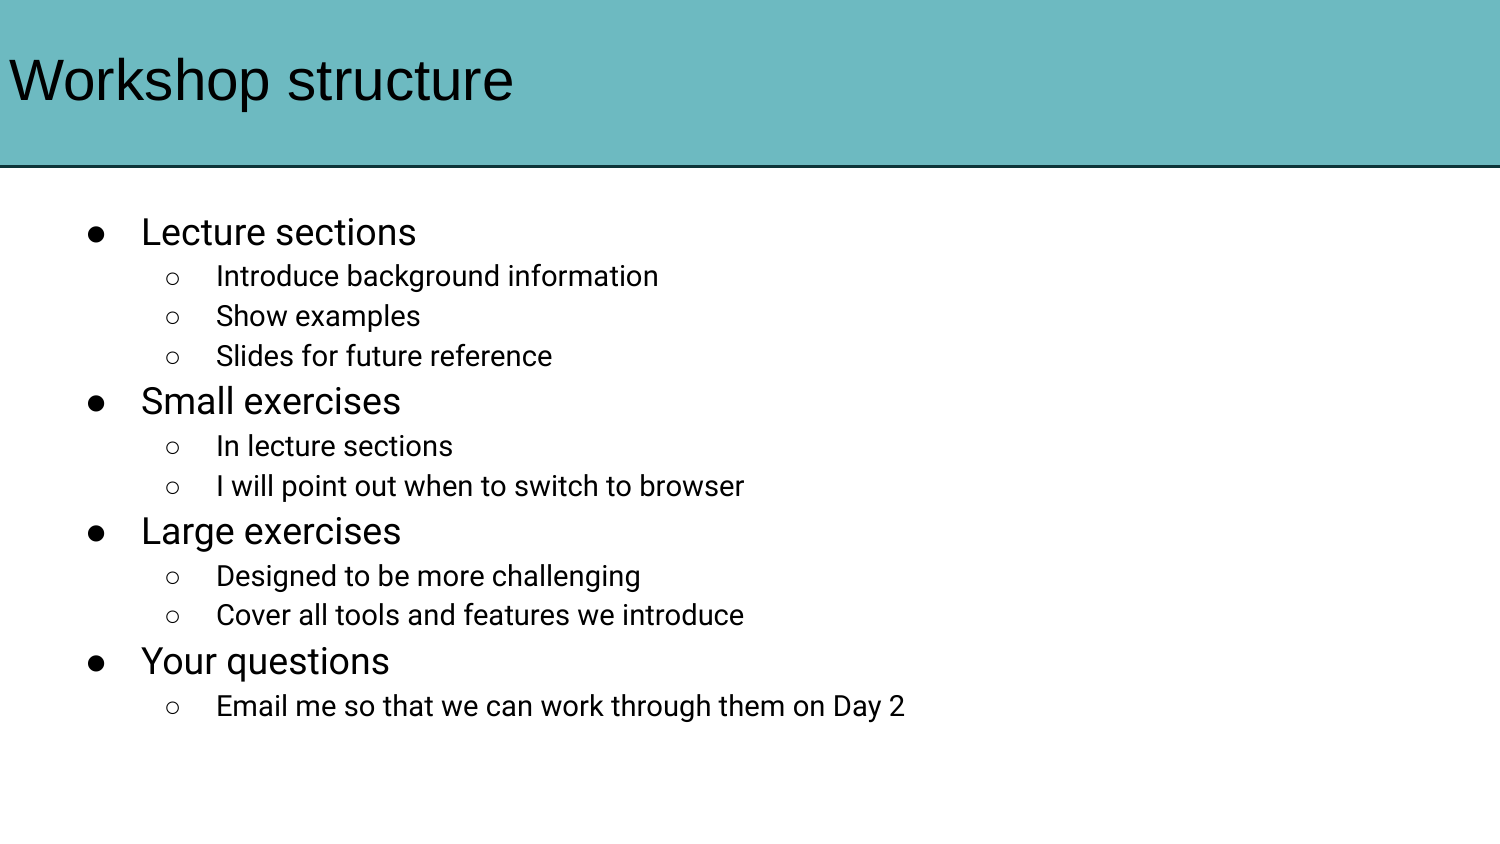

# Workshop structure
Lecture sections
Introduce background information
Show examples
Slides for future reference
Small exercises
In lecture sections
I will point out when to switch to browser
Large exercises
Designed to be more challenging
Cover all tools and features we introduce
Your questions
Email me so that we can work through them on Day 2